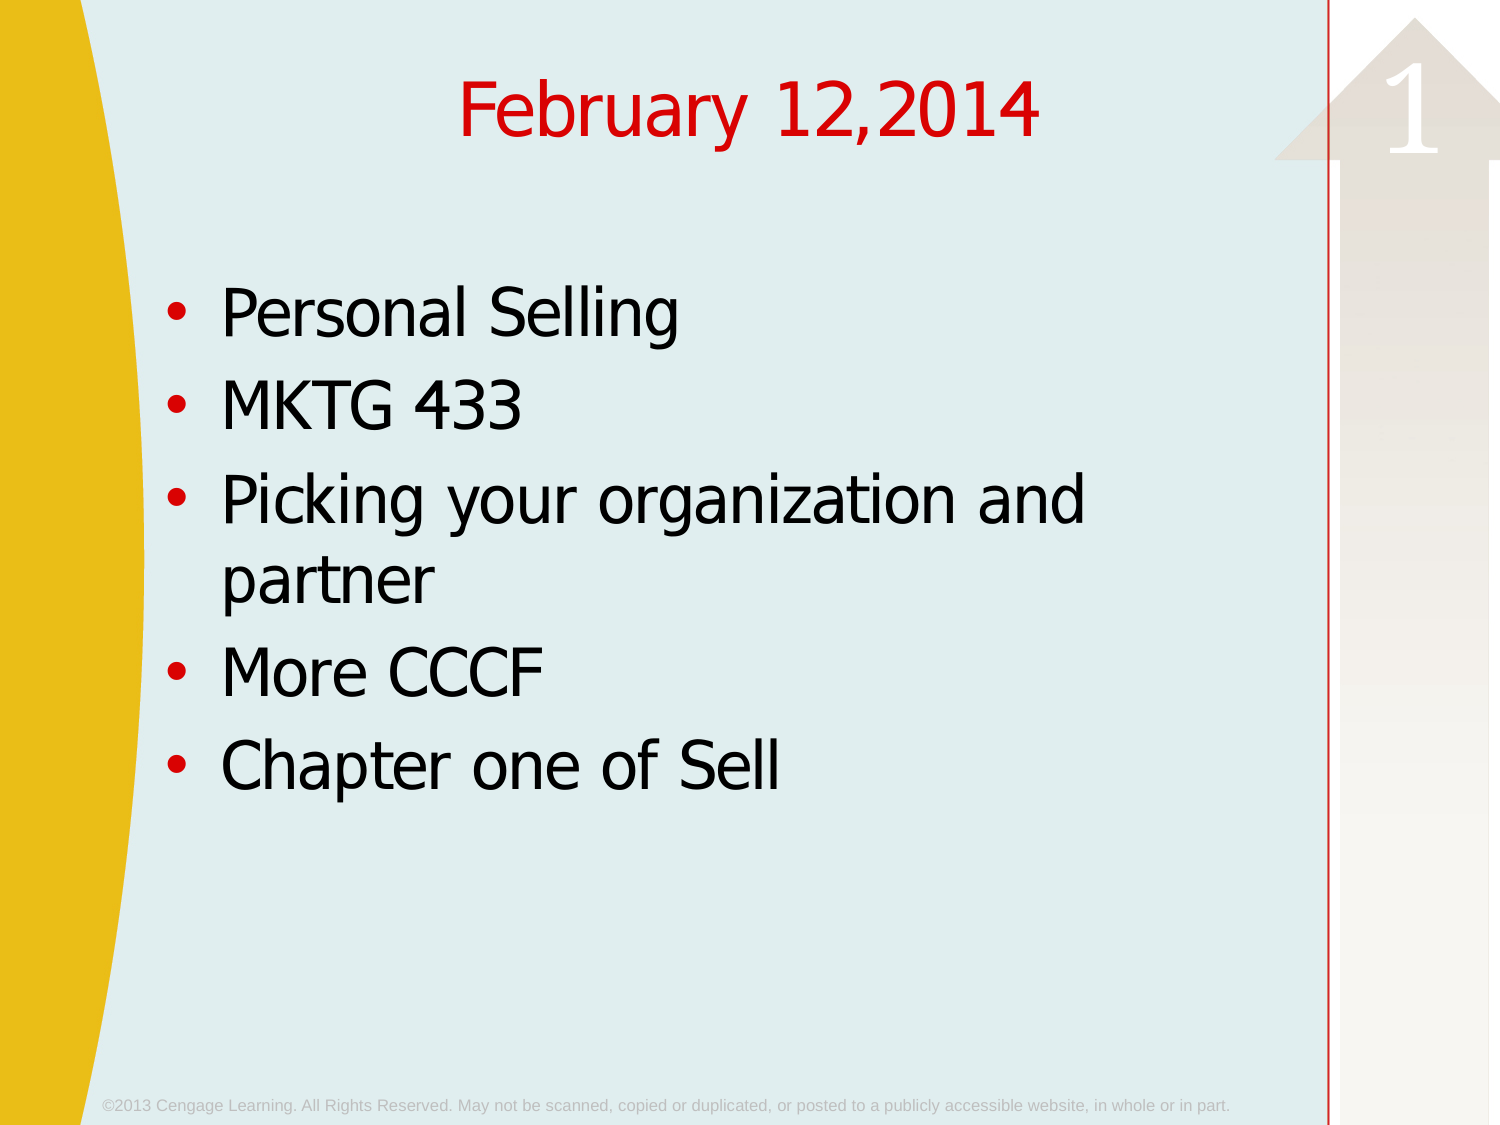

# February 12,2014
Personal Selling
MKTG 433
Picking your organization and partner
More CCCF
Chapter one of Sell